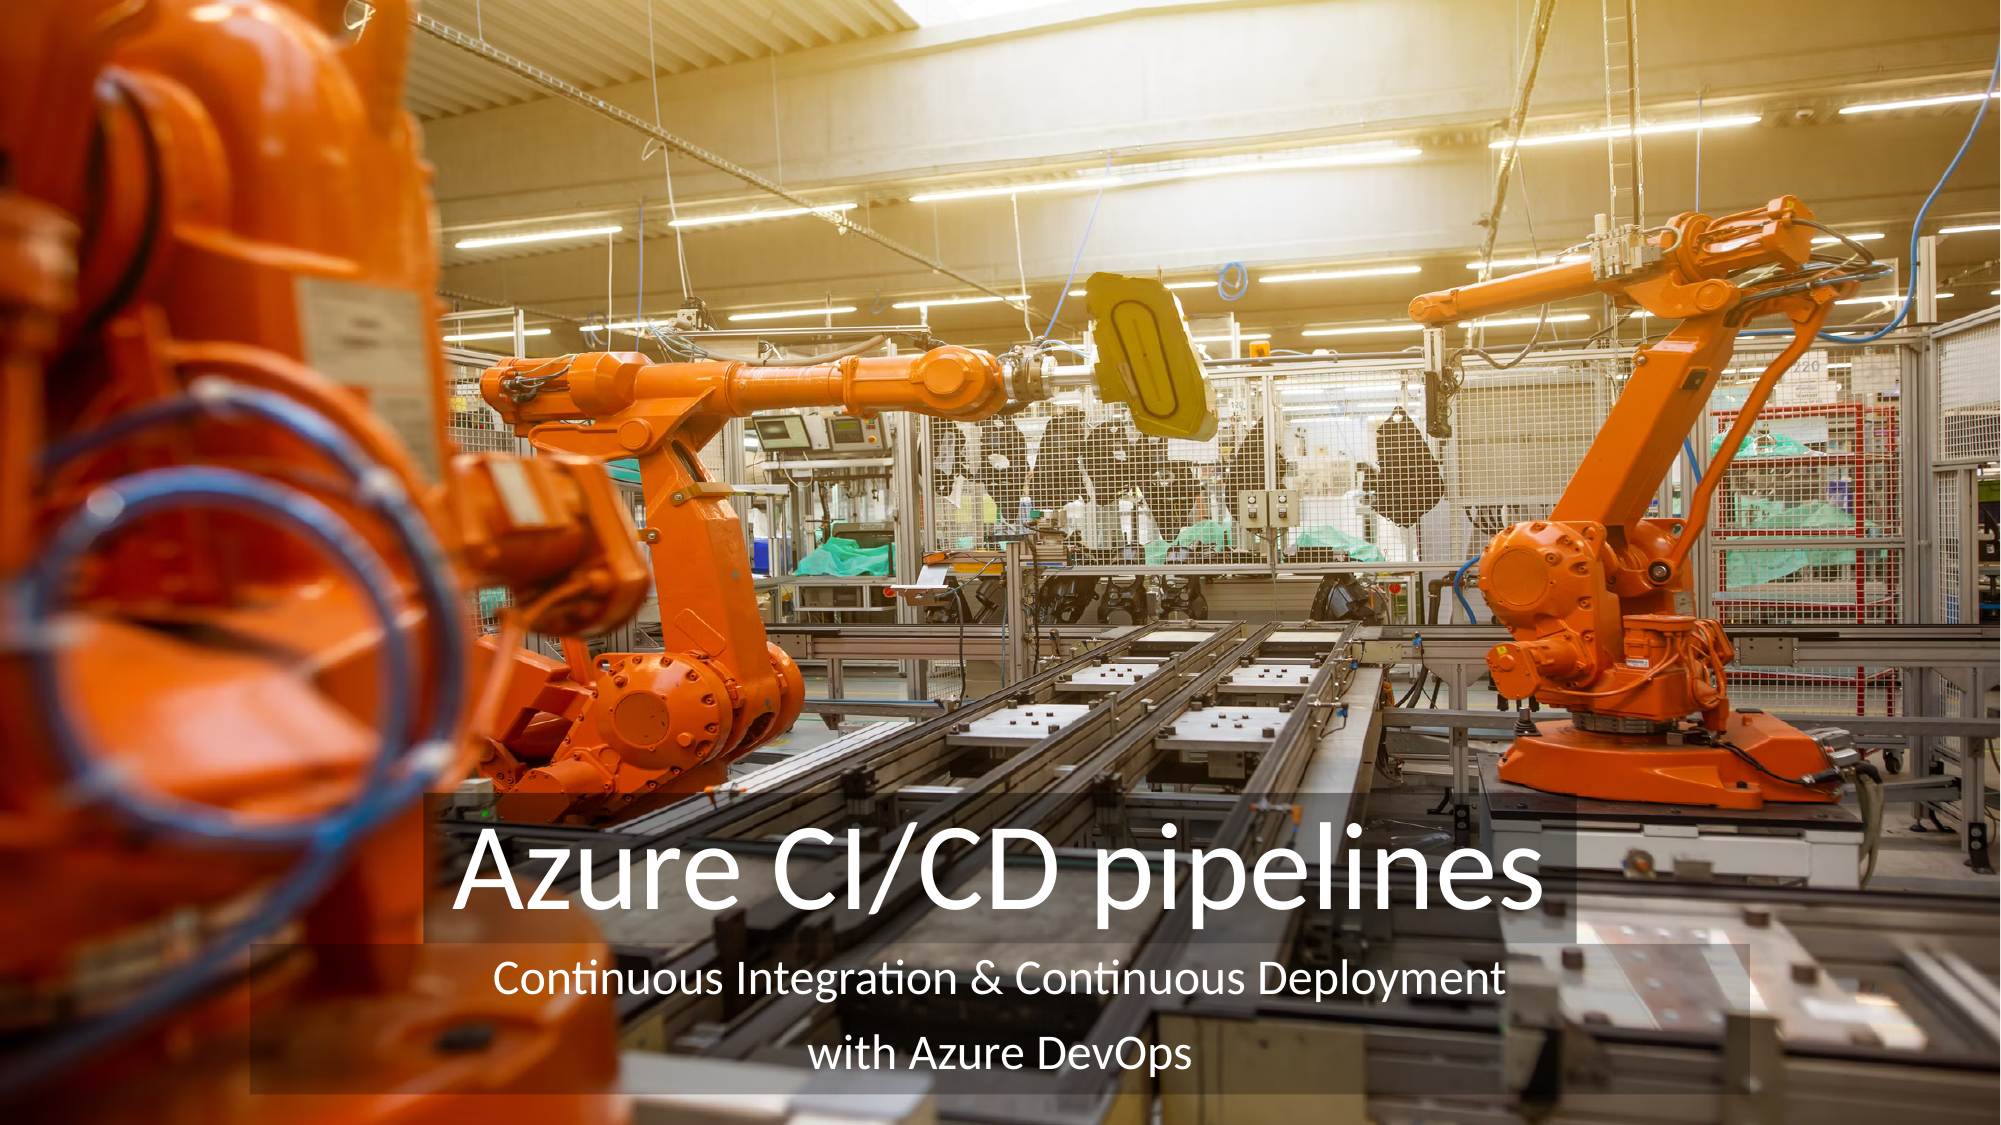

# Azure CI/CD pipelines
Continuous Integration & Continuous Deployment
with Azure DevOps